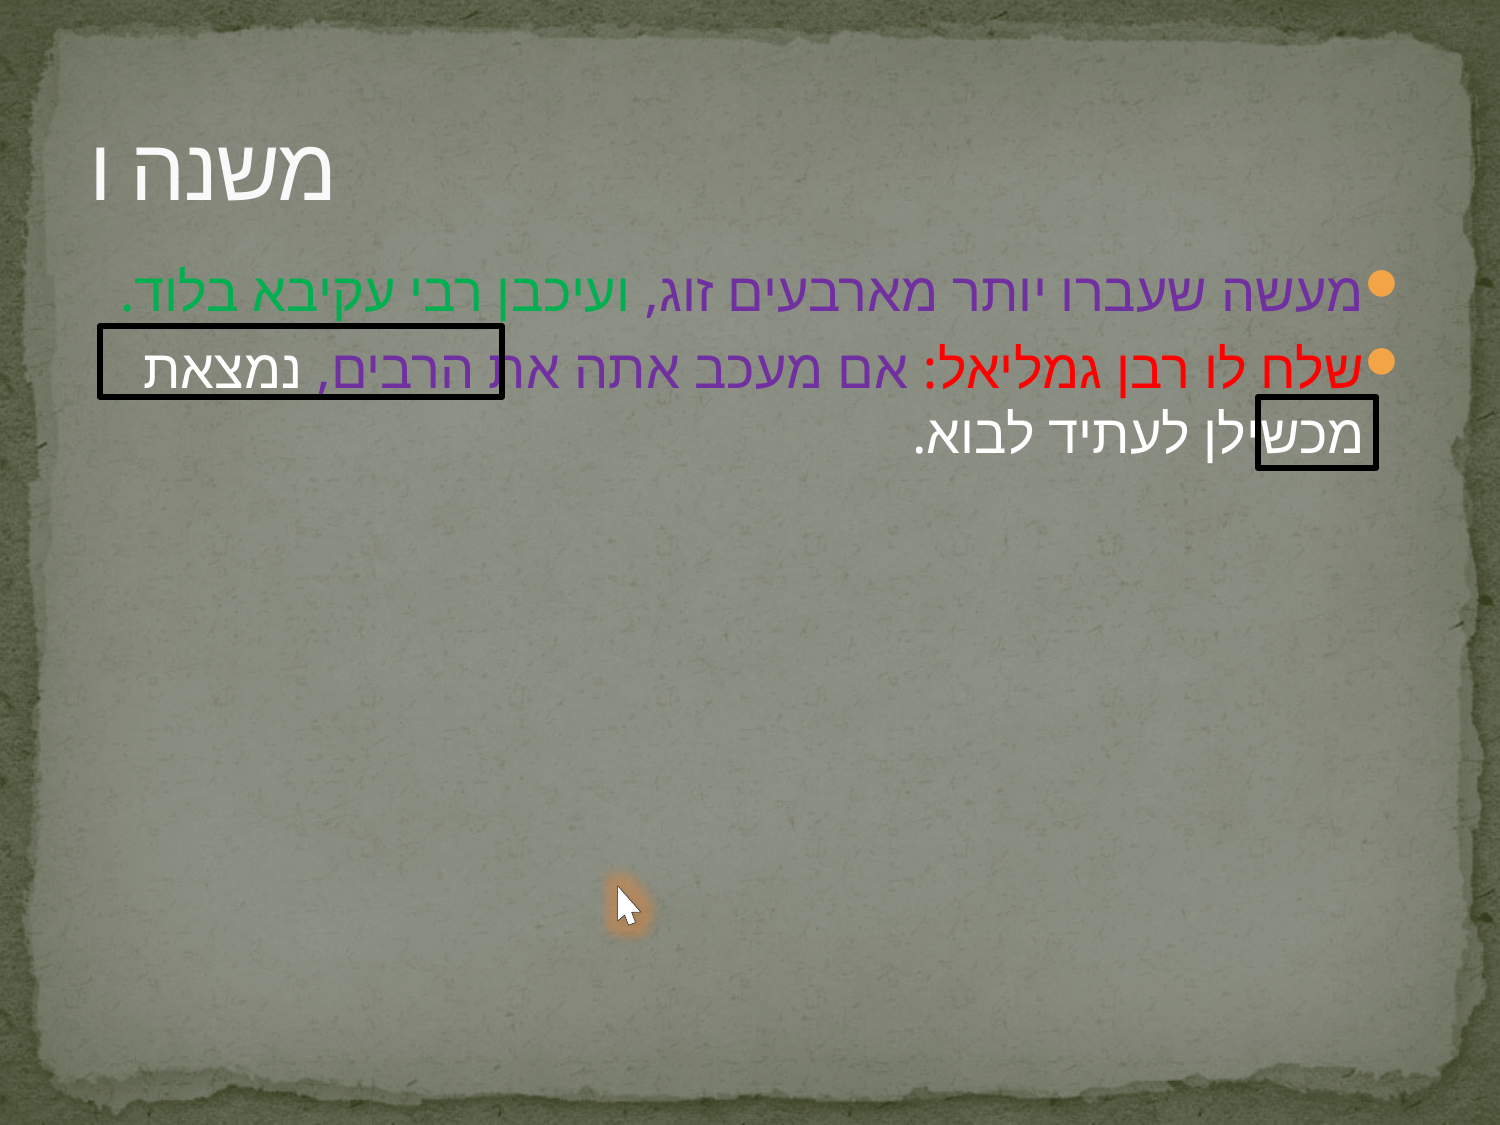

# משנה ו
מעשה שעברו יותר מארבעים זוג, ועיכבן רבי עקיבא בלוד.
שלח לו רבן גמליאל: אם מעכב אתה את הרבים, נמצאת מכשילן לעתיד לבוא.